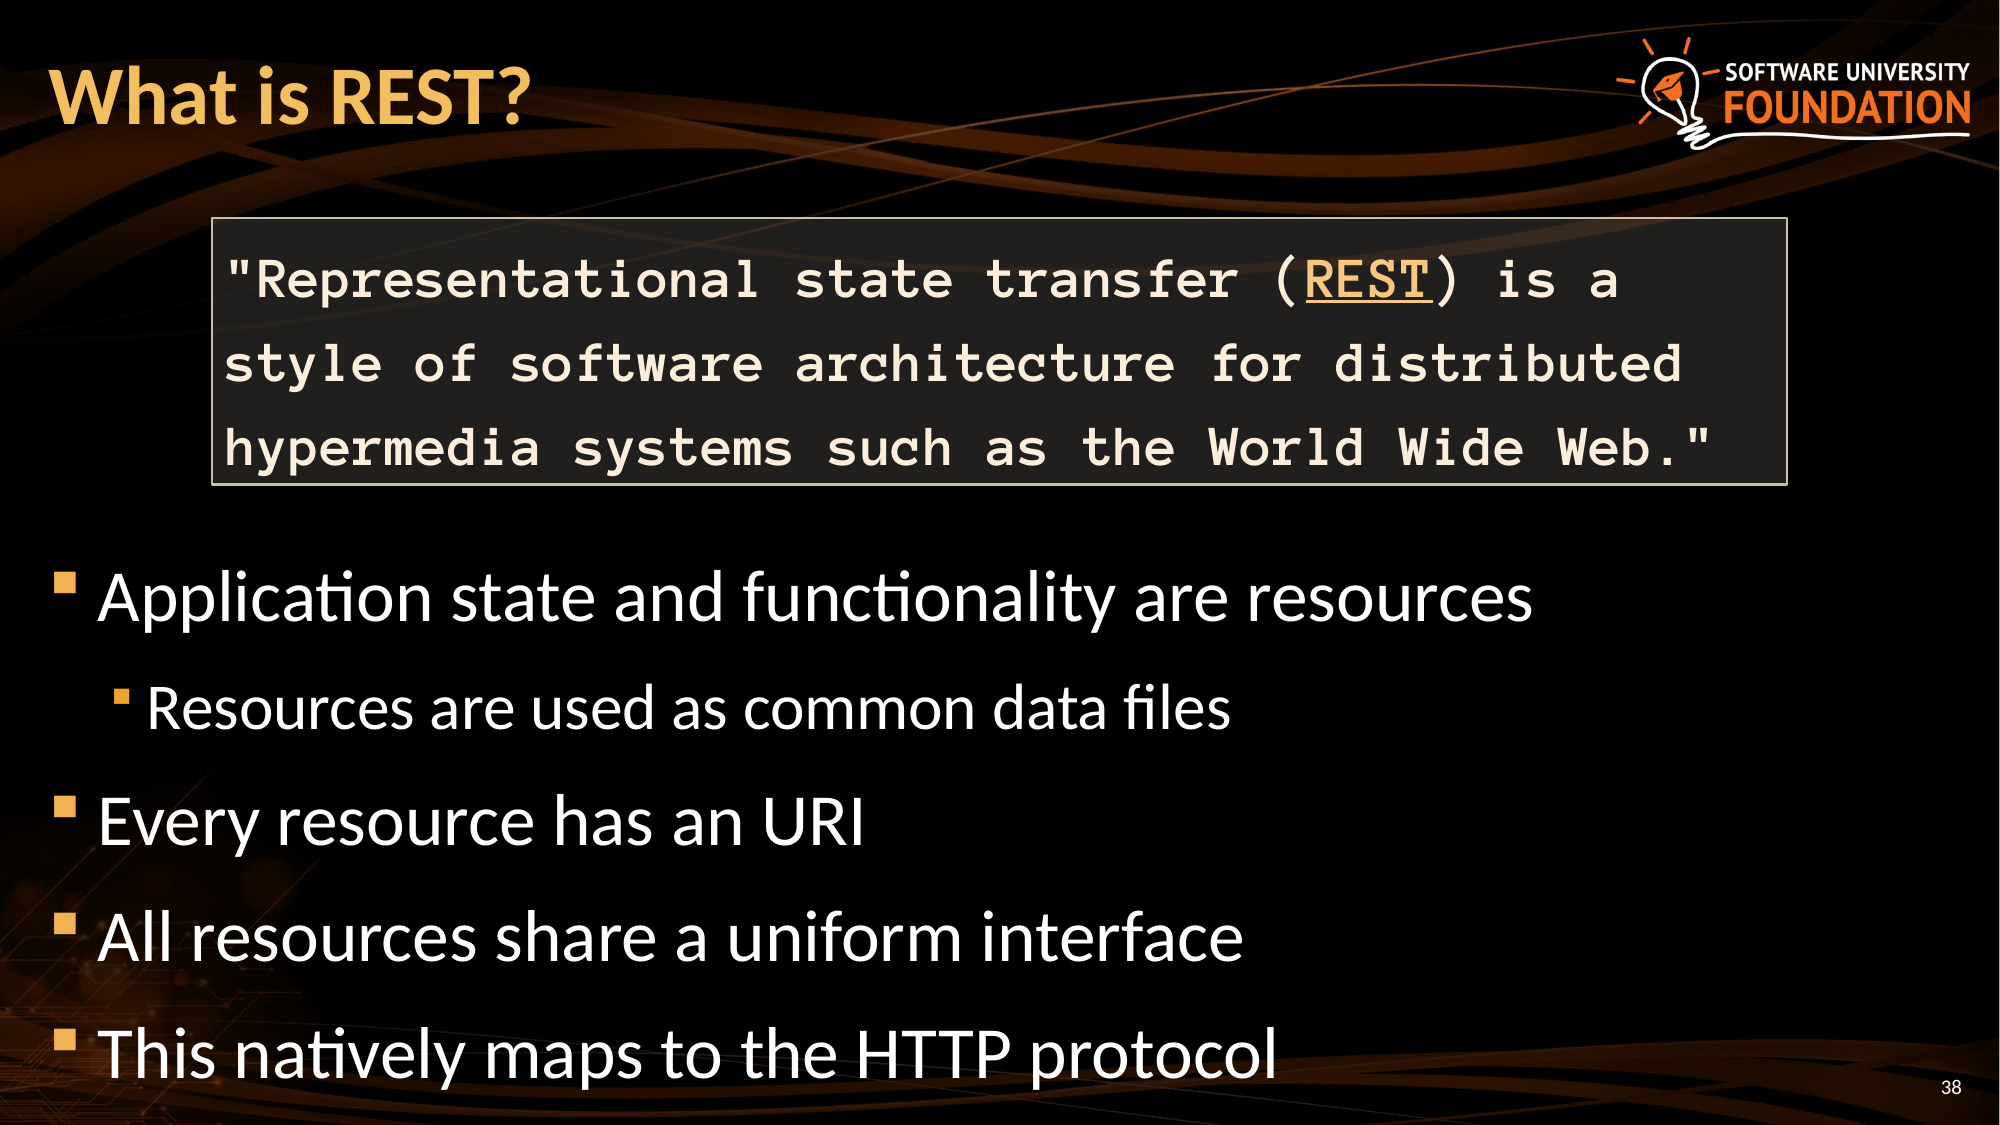

# What is REST?
"Representational state transfer (REST) is a style of software architecture for distributed hypermedia systems such as the World Wide Web."
Application state and functionality are resources
Resources are used as common data files
Every resource has an URI
All resources share a uniform interface
This natively maps to the HTTP protocol

38